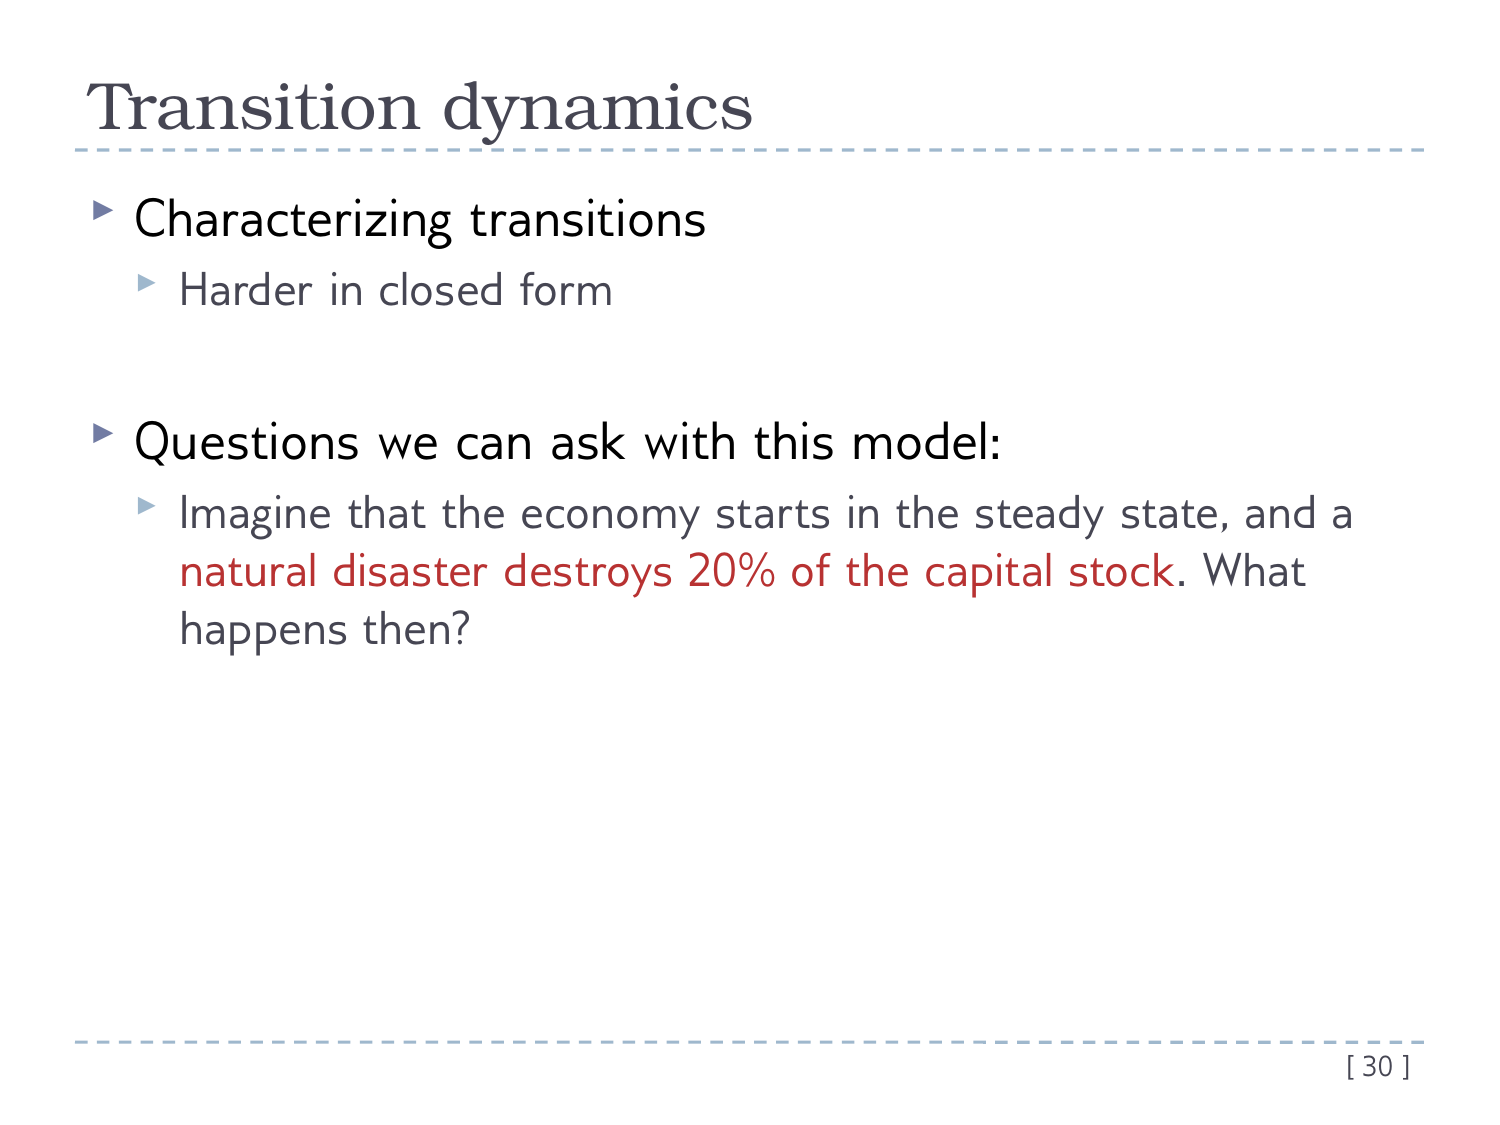

# Transition dynamics
Characterizing transitions
Harder in closed form

Questions we can ask with this model:
Imagine that the economy starts in the steady state, and a natural disaster destroys 20% of the capital stock. What happens then?
[ 30 ]